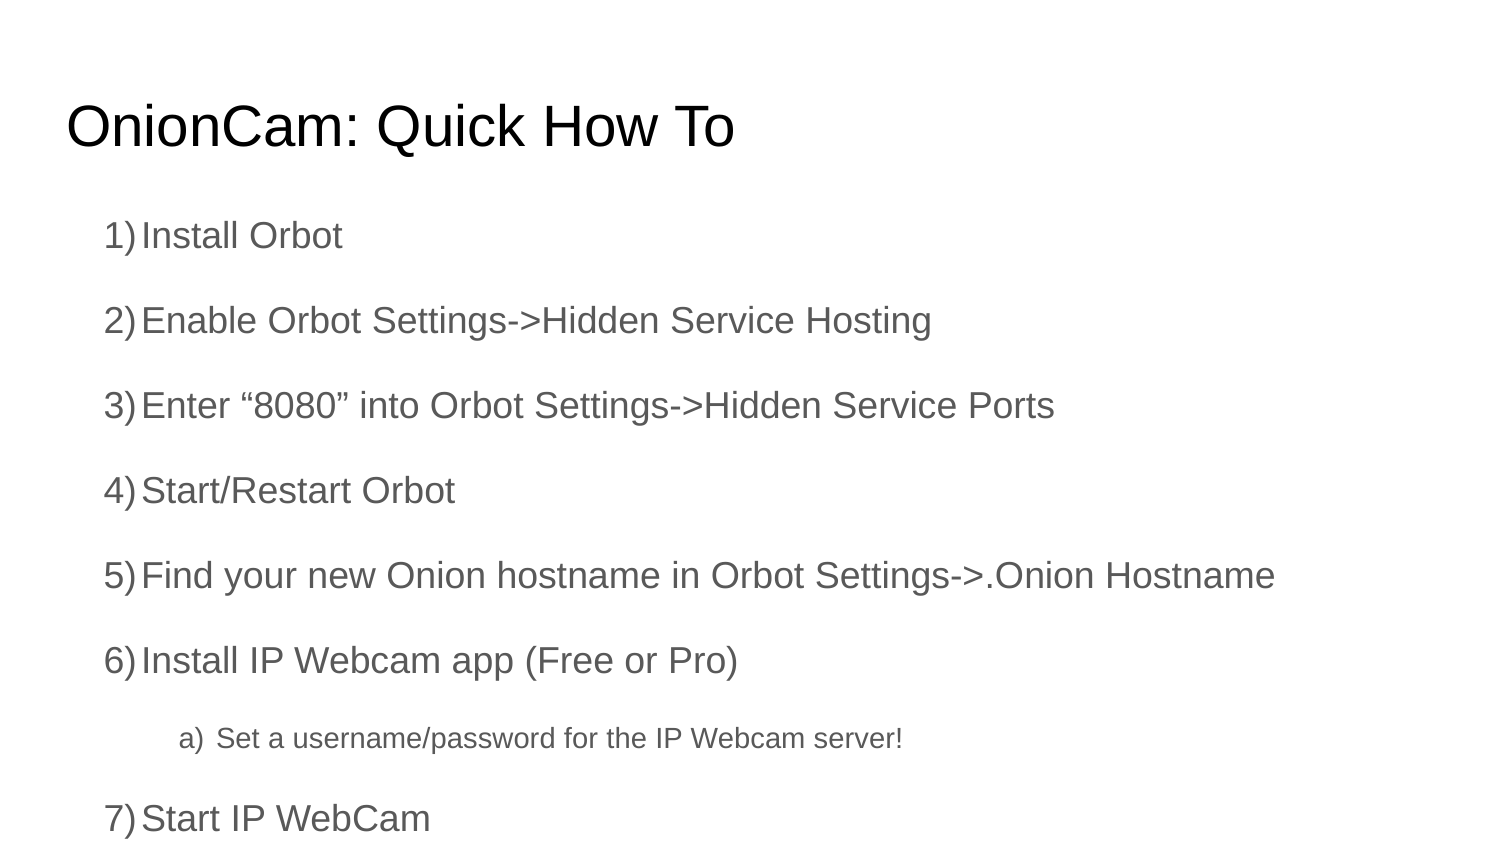

# OnionCam: Quick How To
Install Orbot
Enable Orbot Settings->Hidden Service Hosting
Enter “8080” into Orbot Settings->Hidden Service Ports
Start/Restart Orbot
Find your new Onion hostname in Orbot Settings->.Onion Hostname
Install IP Webcam app (Free or Pro)
Set a username/password for the IP Webcam server!
Start IP WebCam
Go to http://yourdotonion:8080 in Tor Browser
Optional: enable VLC to work over Tor and open network stream: http://yourdotonion:8080/video